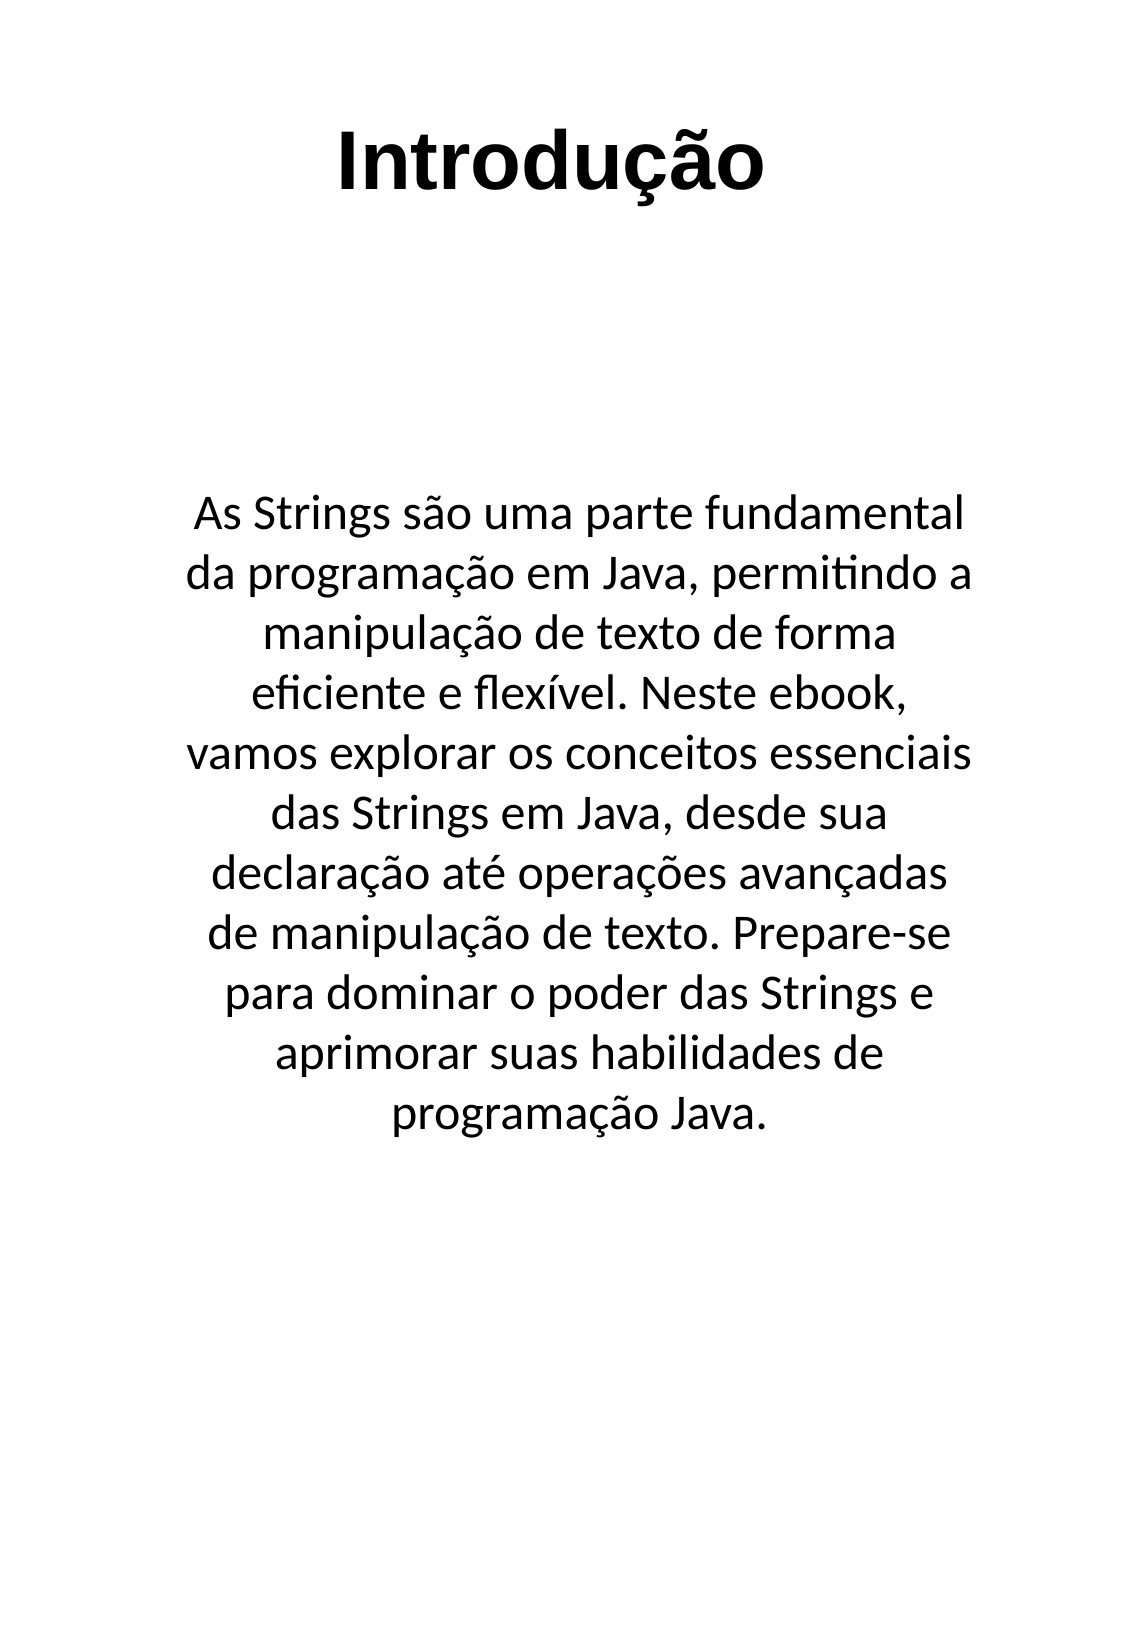

Introdução
As Strings são uma parte fundamental da programação em Java, permitindo a manipulação de texto de forma eficiente e flexível. Neste ebook, vamos explorar os conceitos essenciais das Strings em Java, desde sua declaração até operações avançadas de manipulação de texto. Prepare-se para dominar o poder das Strings e aprimorar suas habilidades de programação Java.